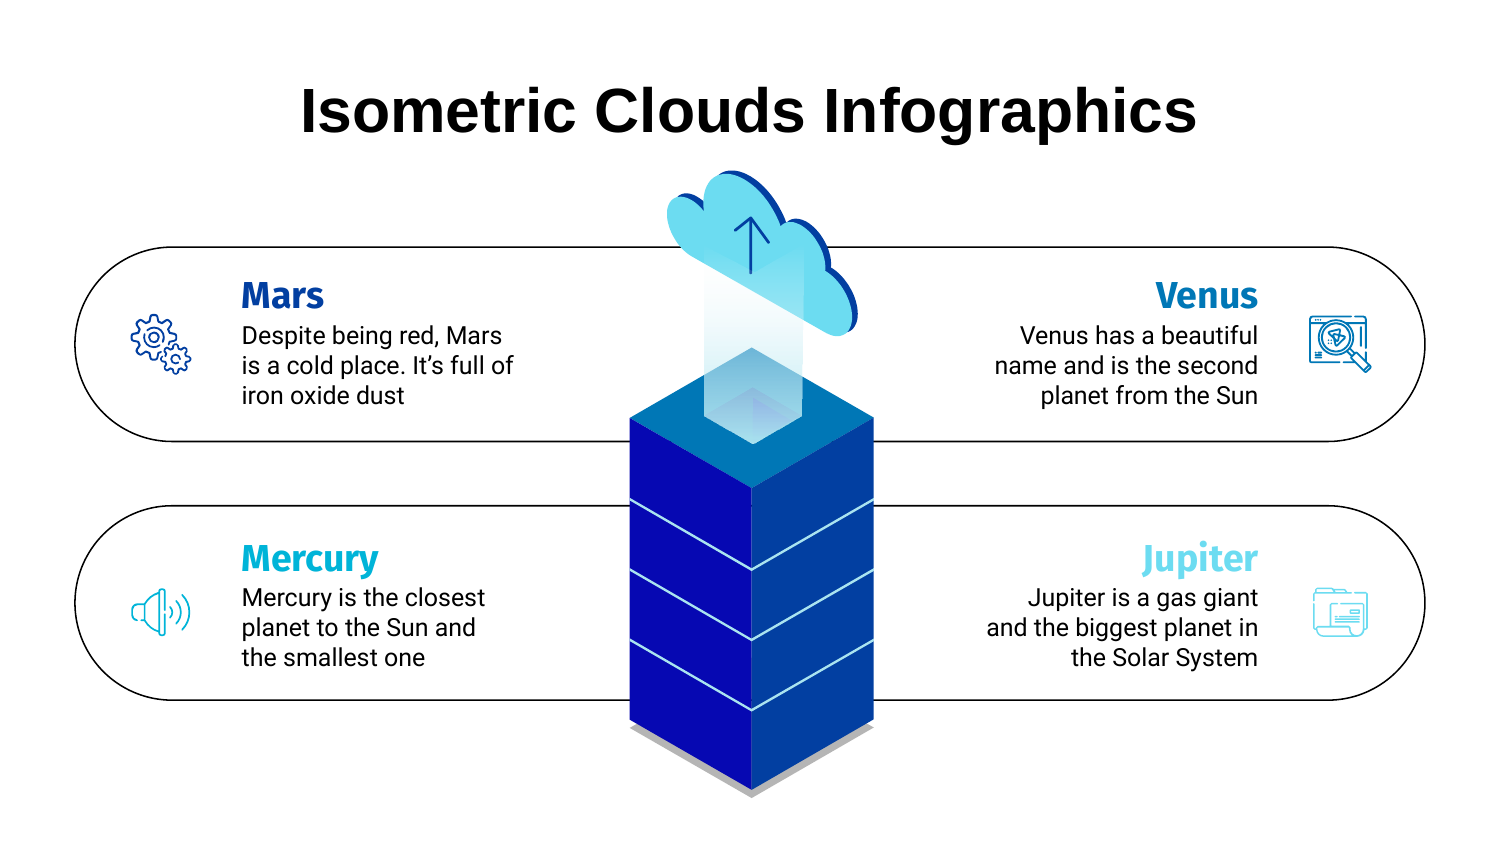

# Isometric Clouds Infographics

Mars
Venus

Despite being red, Mars is a cold place. It’s full of iron oxide dust
Venus has a beautiful name and is the second planet from the Sun

Mercury
Jupiter
Mercury is the closest planet to the Sun and the smallest one
Jupiter is a gas giant and the biggest planet in the Solar System